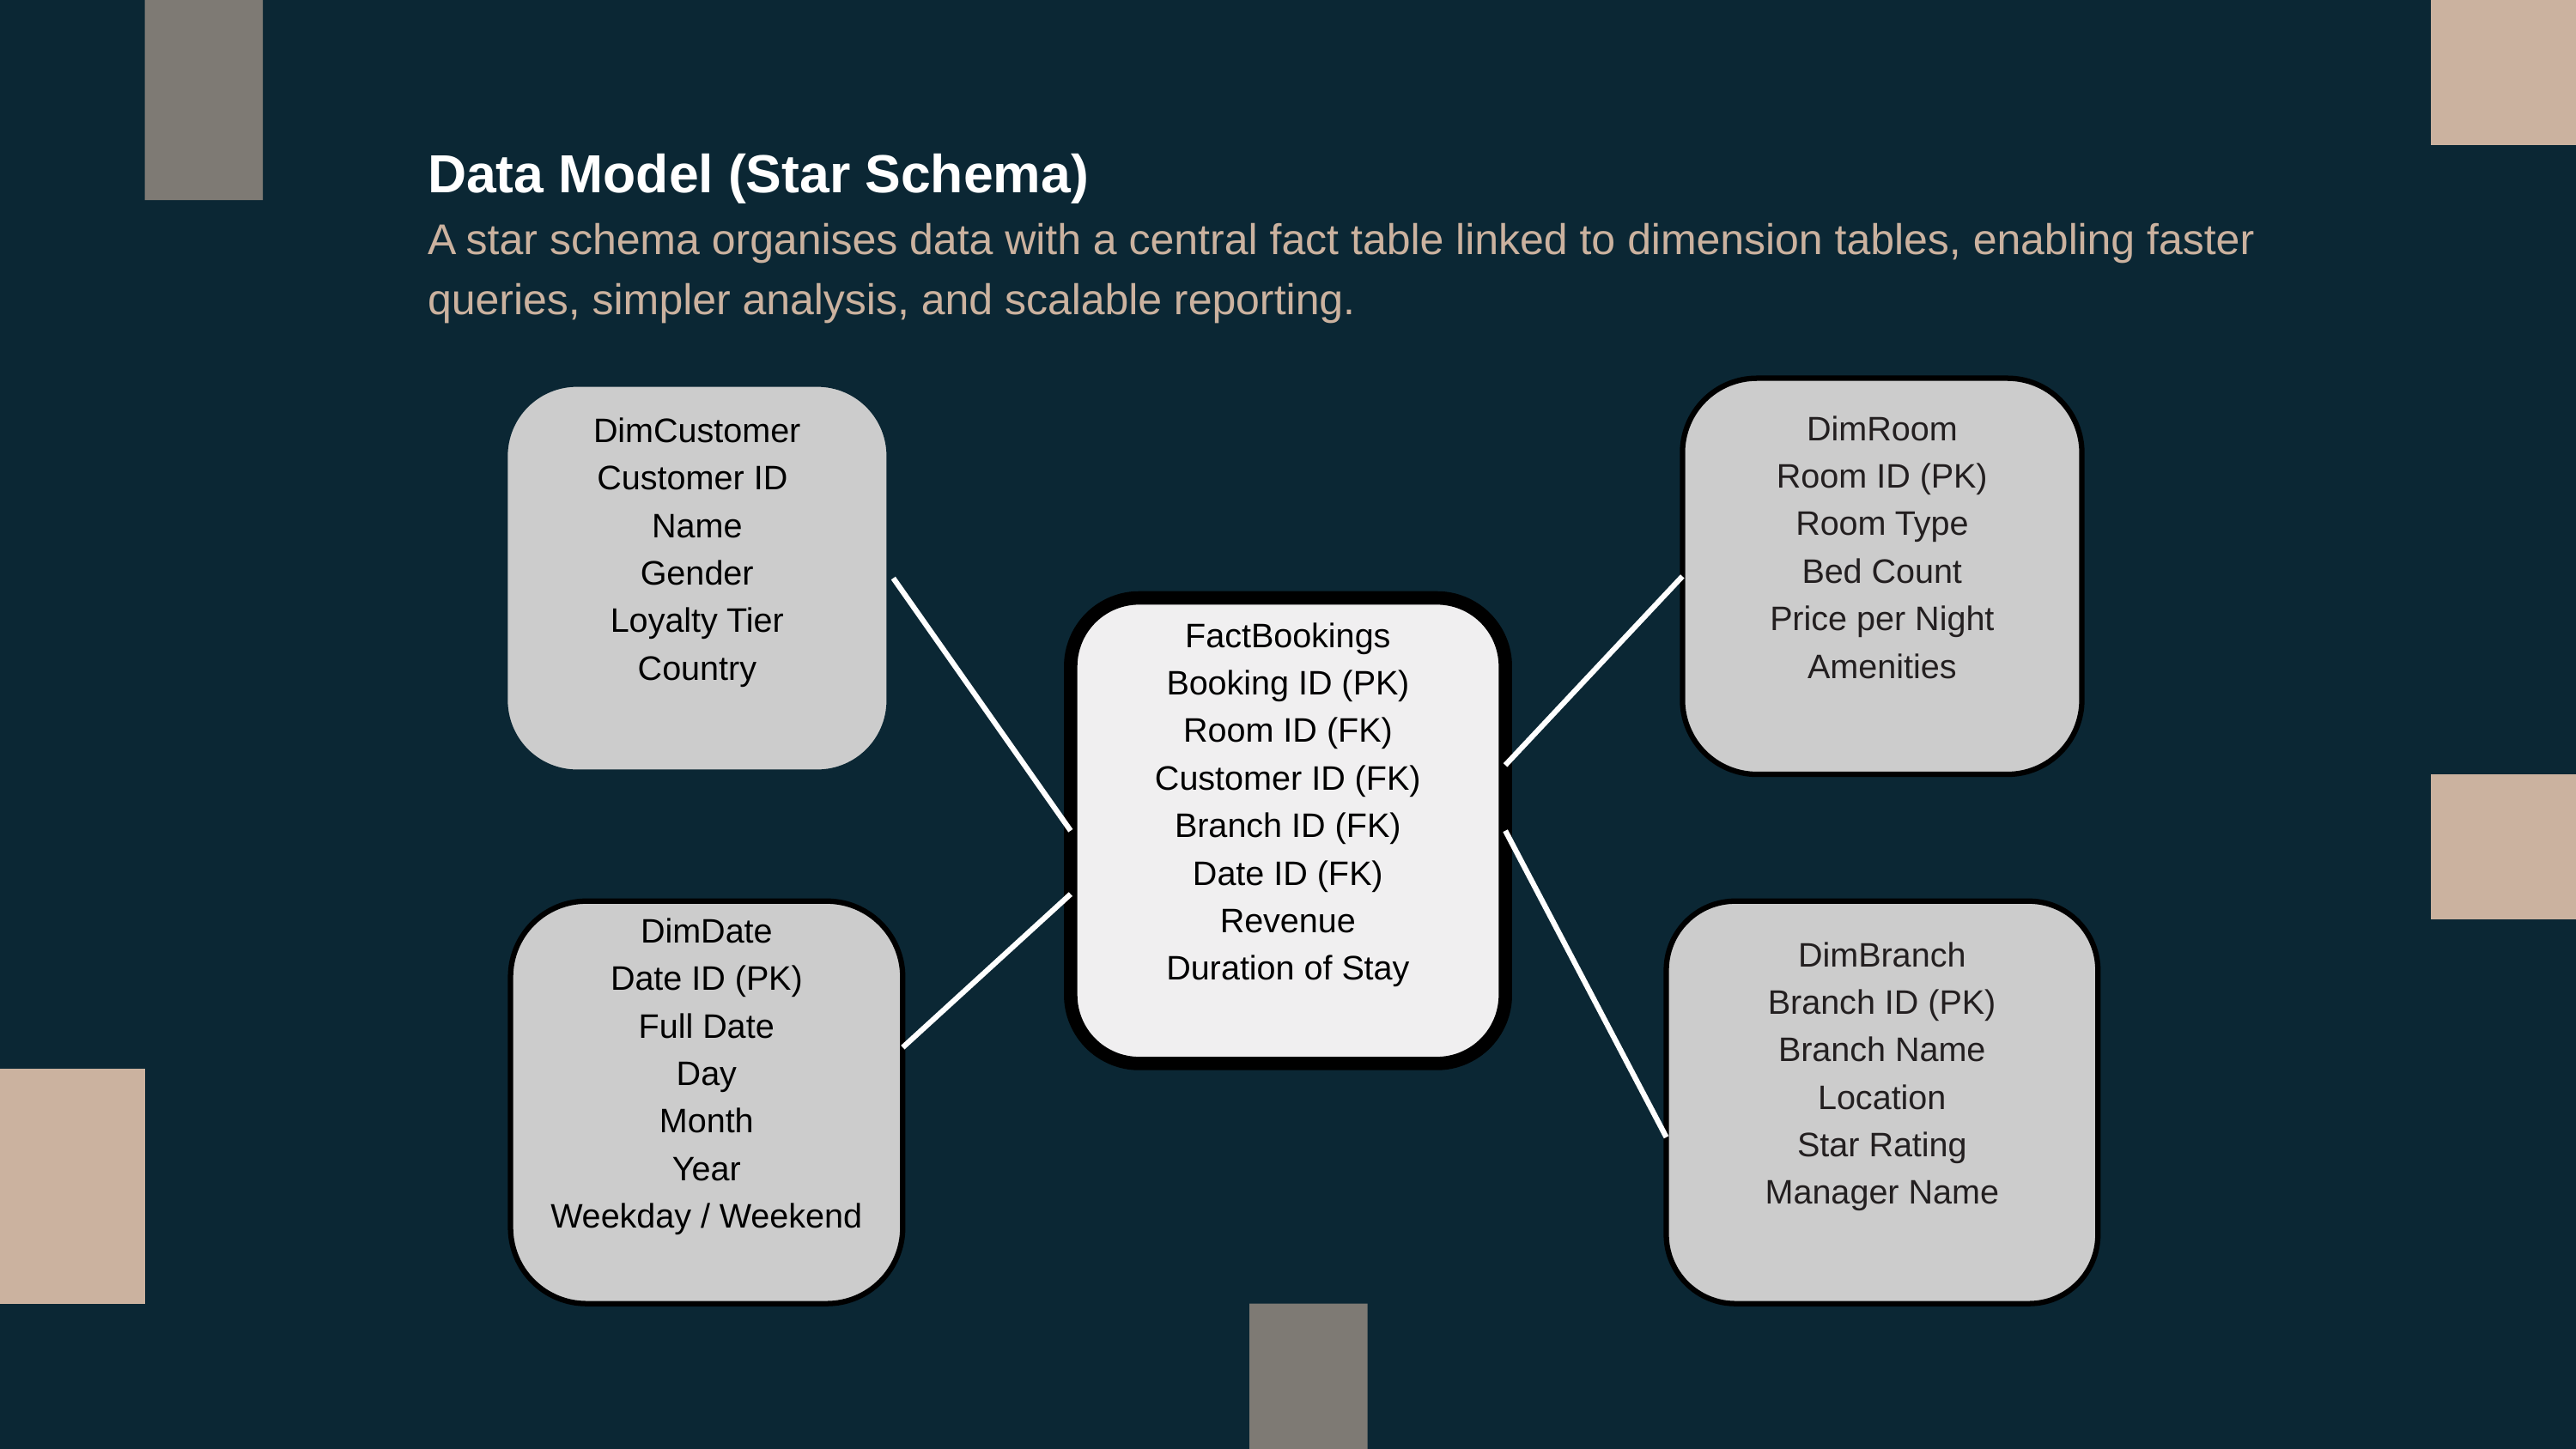

Data Model (Star Schema)
A star schema organises data with a central fact table linked to dimension tables, enabling faster queries, simpler analysis, and scalable reporting.

DimRoom
Room ID (PK)
Room Type
Bed Count
Price per Night
Amenities

DimCustomer
Customer ID
Name
Gender
Loyalty Tier
Country

FactBookings
Booking ID (PK)
Room ID (FK)
Customer ID (FK)
Branch ID (FK)
Date ID (FK)
Revenue
Duration of Stay

DimDate
Date ID (PK)
Full Date
Day
Month
Year
Weekday / Weekend

DimBranch
Branch ID (PK)
Branch Name
Location
Star Rating
Manager Name